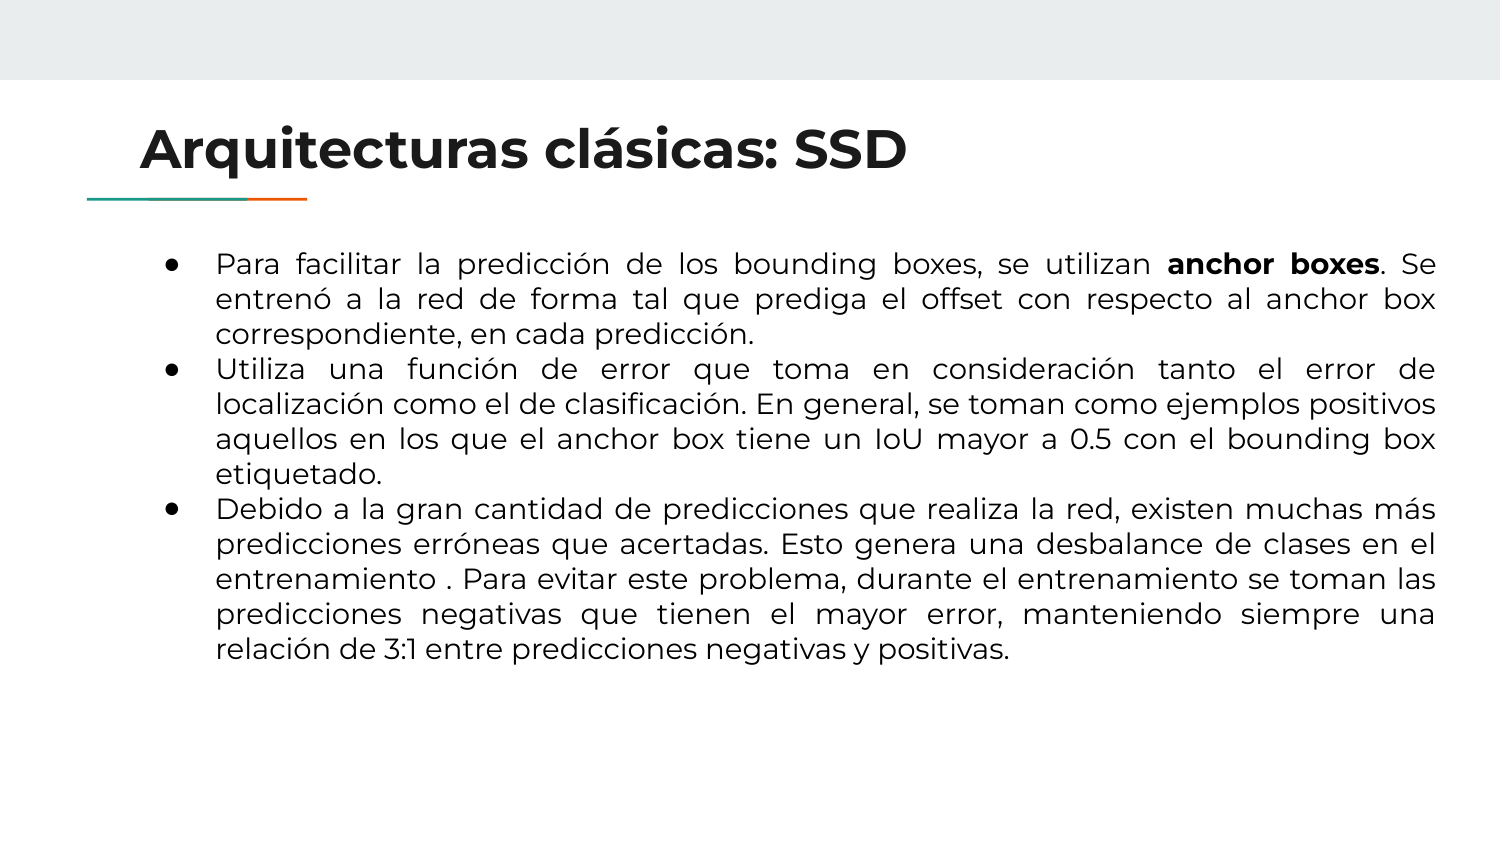

# Arquitecturas clásicas: SSD
Para facilitar la predicción de los bounding boxes, se utilizan anchor boxes. Se entrenó a la red de forma tal que prediga el offset con respecto al anchor box correspondiente, en cada predicción.
Utiliza una función de error que toma en consideración tanto el error de localización como el de clasificación. En general, se toman como ejemplos positivos aquellos en los que el anchor box tiene un IoU mayor a 0.5 con el bounding box etiquetado.
Debido a la gran cantidad de predicciones que realiza la red, existen muchas más predicciones erróneas que acertadas. Esto genera una desbalance de clases en el entrenamiento . Para evitar este problema, durante el entrenamiento se toman las predicciones negativas que tienen el mayor error, manteniendo siempre una relación de 3:1 entre predicciones negativas y positivas.